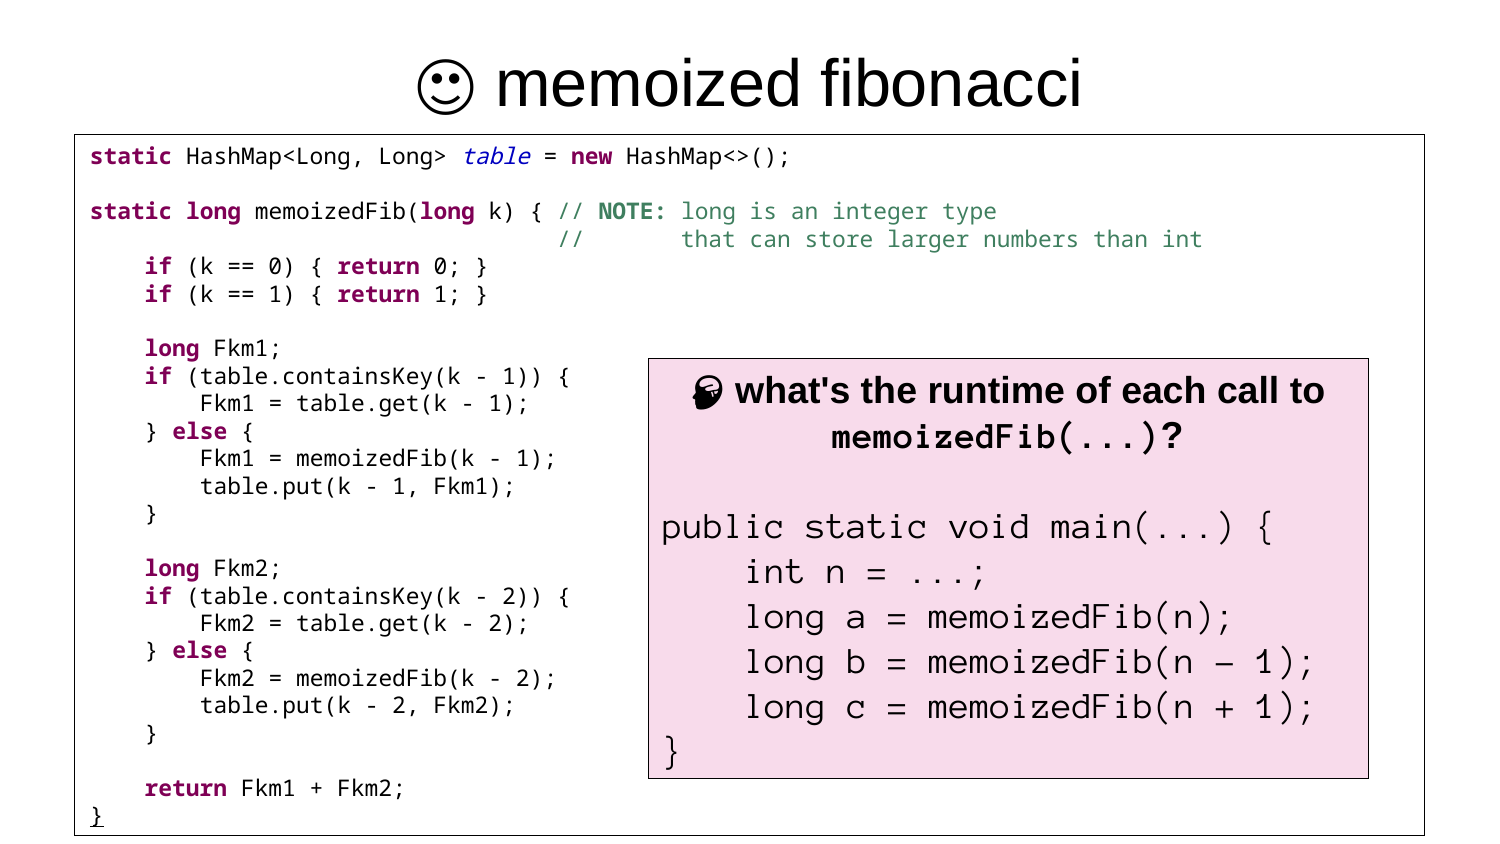

# 🙂 memoized fibonacci
static HashMap<Long, Long> table = new HashMap<>();

static long memoizedFib(long k) { // NOTE: long is an integer type
                                  //       that can store larger numbers than int
    if (k == 0) { return 0; }
    if (k == 1) { return 1; }

    long Fkm1;
    if (table.containsKey(k - 1)) {
        Fkm1 = table.get(k - 1);
    } else {
        Fkm1 = memoizedFib(k - 1);
        table.put(k - 1, Fkm1);
    }

    long Fkm2;
    if (table.containsKey(k - 2)) {
        Fkm2 = table.get(k - 2);
    } else {
        Fkm2 = memoizedFib(k - 2);
        table.put(k - 2, Fkm2);
    }
    return Fkm1 + Fkm2;
}
🧠 what's the runtime of each call to memoizedFib(...)?

public static void main(...) {
    int n = ...;
    long a = memoizedFib(n);
    long b = memoizedFib(n - 1);
    long c = memoizedFib(n + 1);
}